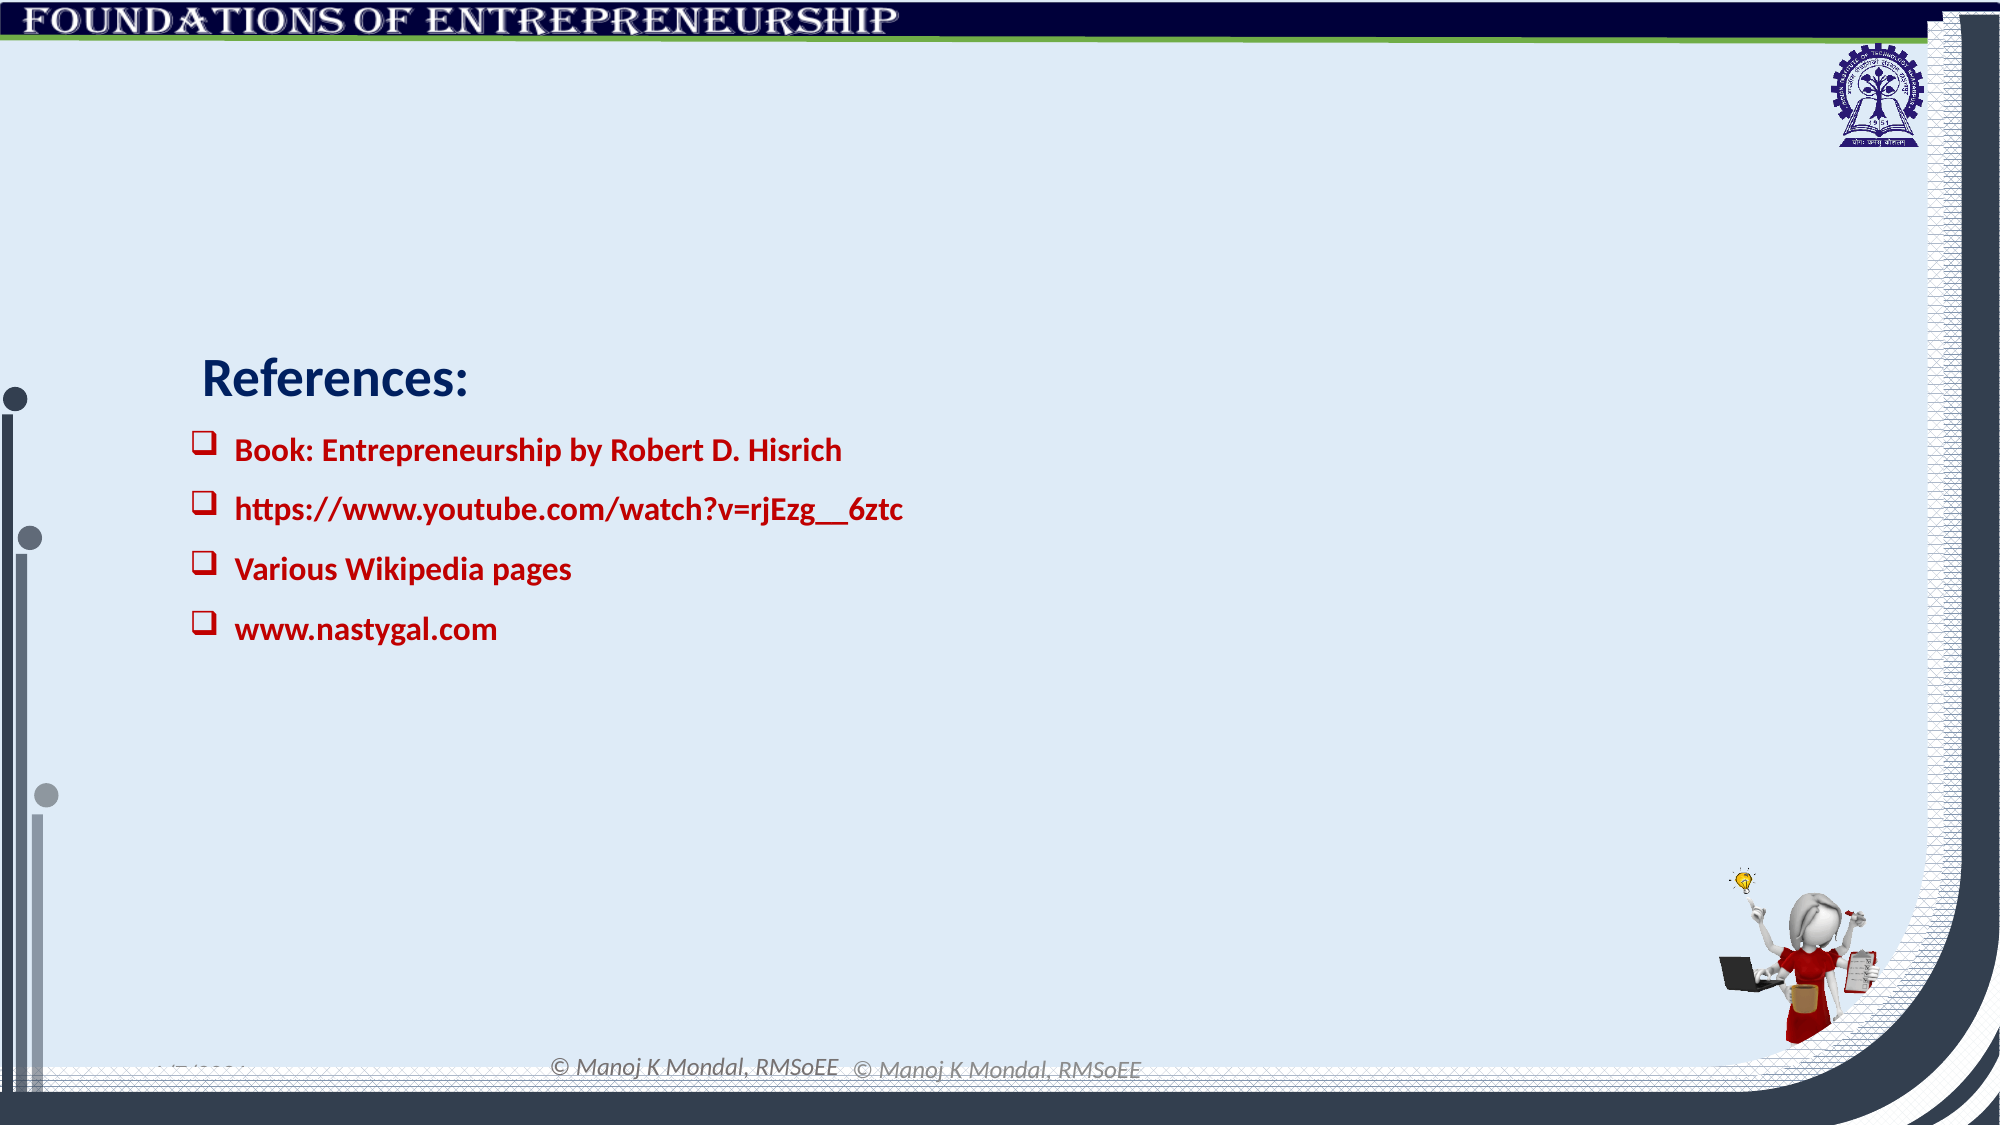

References:
  Book: Entrepreneurship by Robert D. Hisrich
  https://www.youtube.com/watch?v=rjEzg__6ztc
  Various Wikipedia pages
  www.nastygal.com